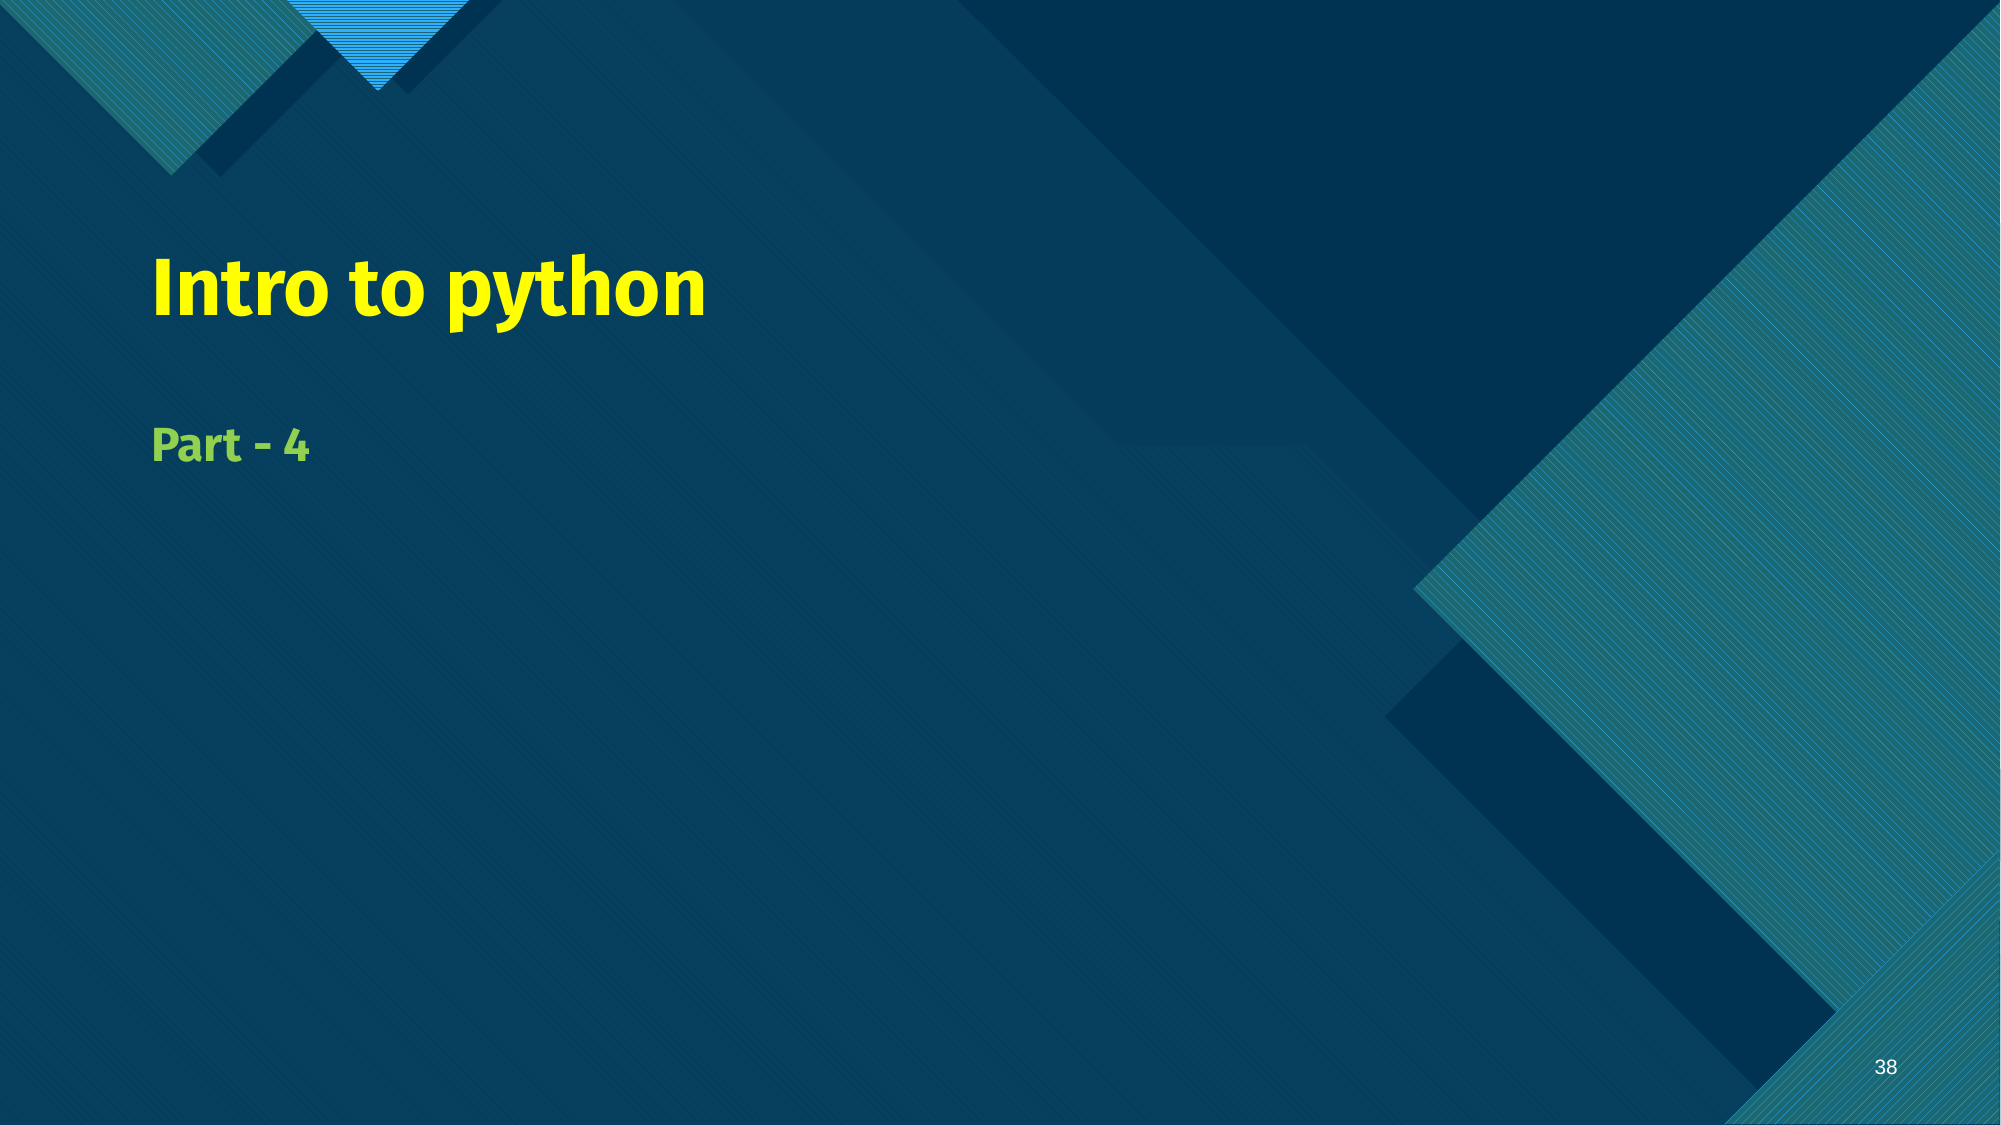

# Intro to python Part - 4
38